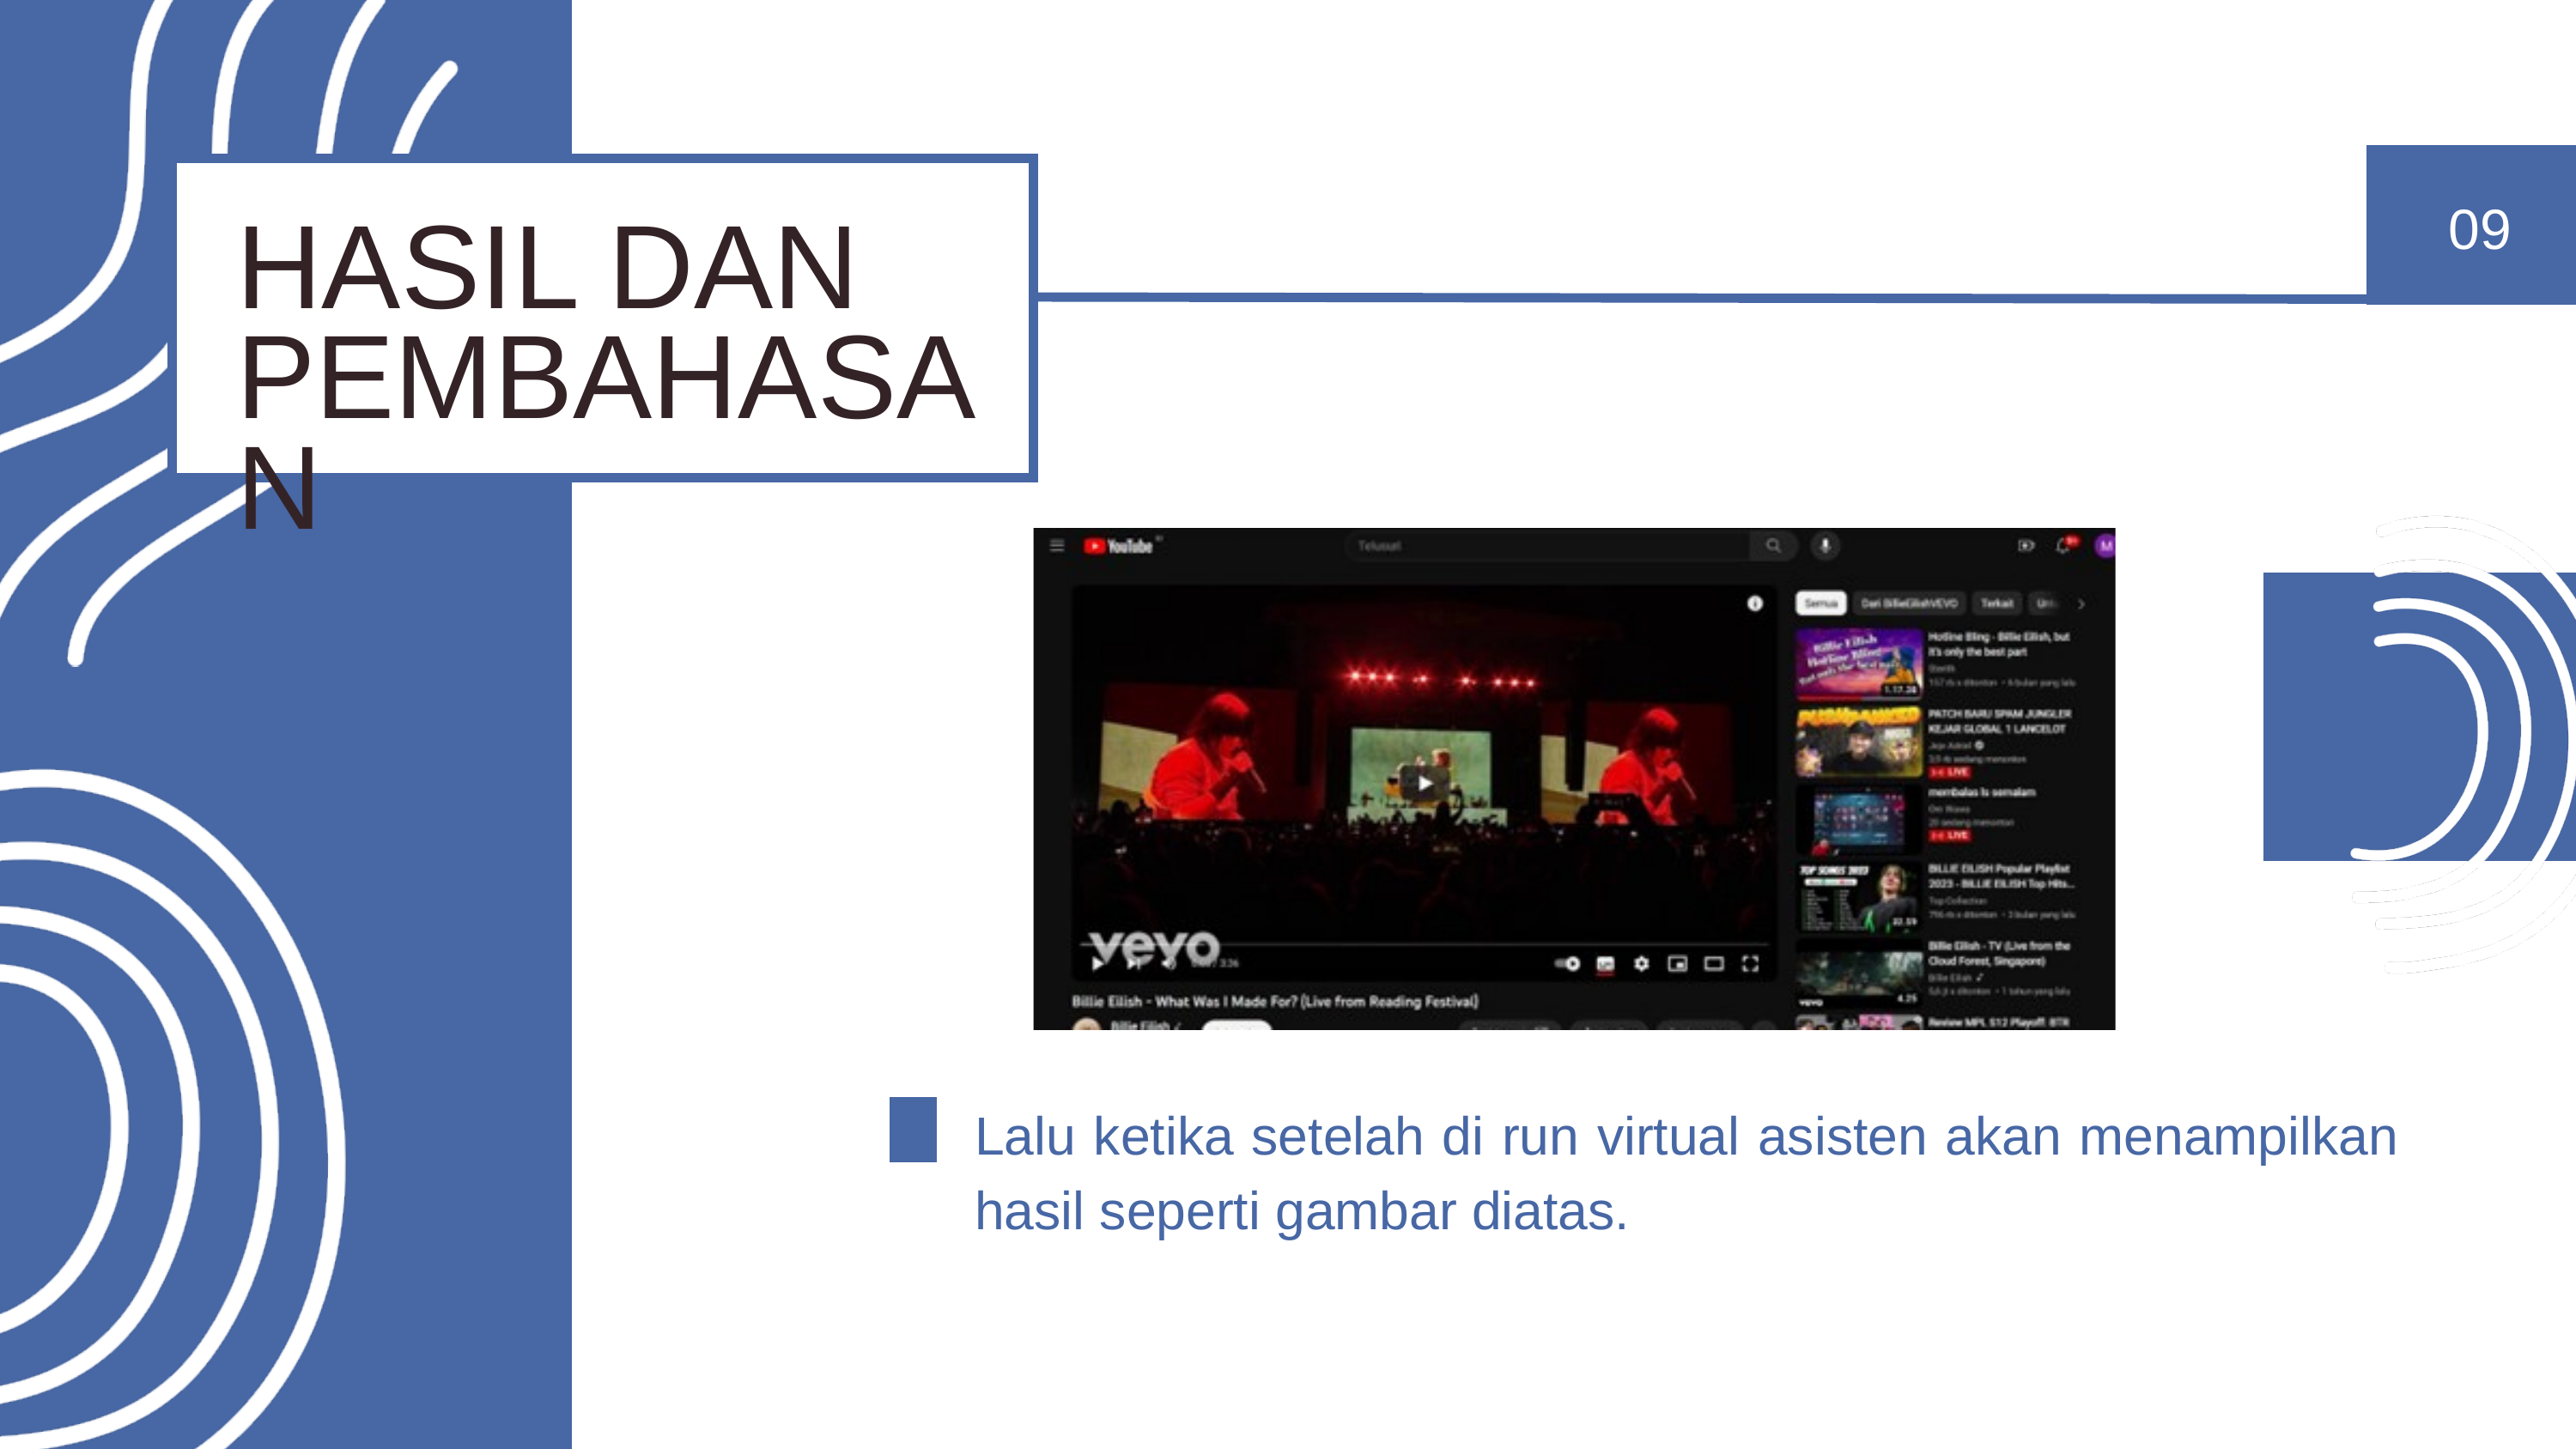

09
HASIL DAN PEMBAHASAN

Lalu ketika setelah di run virtual asisten akan menampilkan hasil seperti gambar diatas.